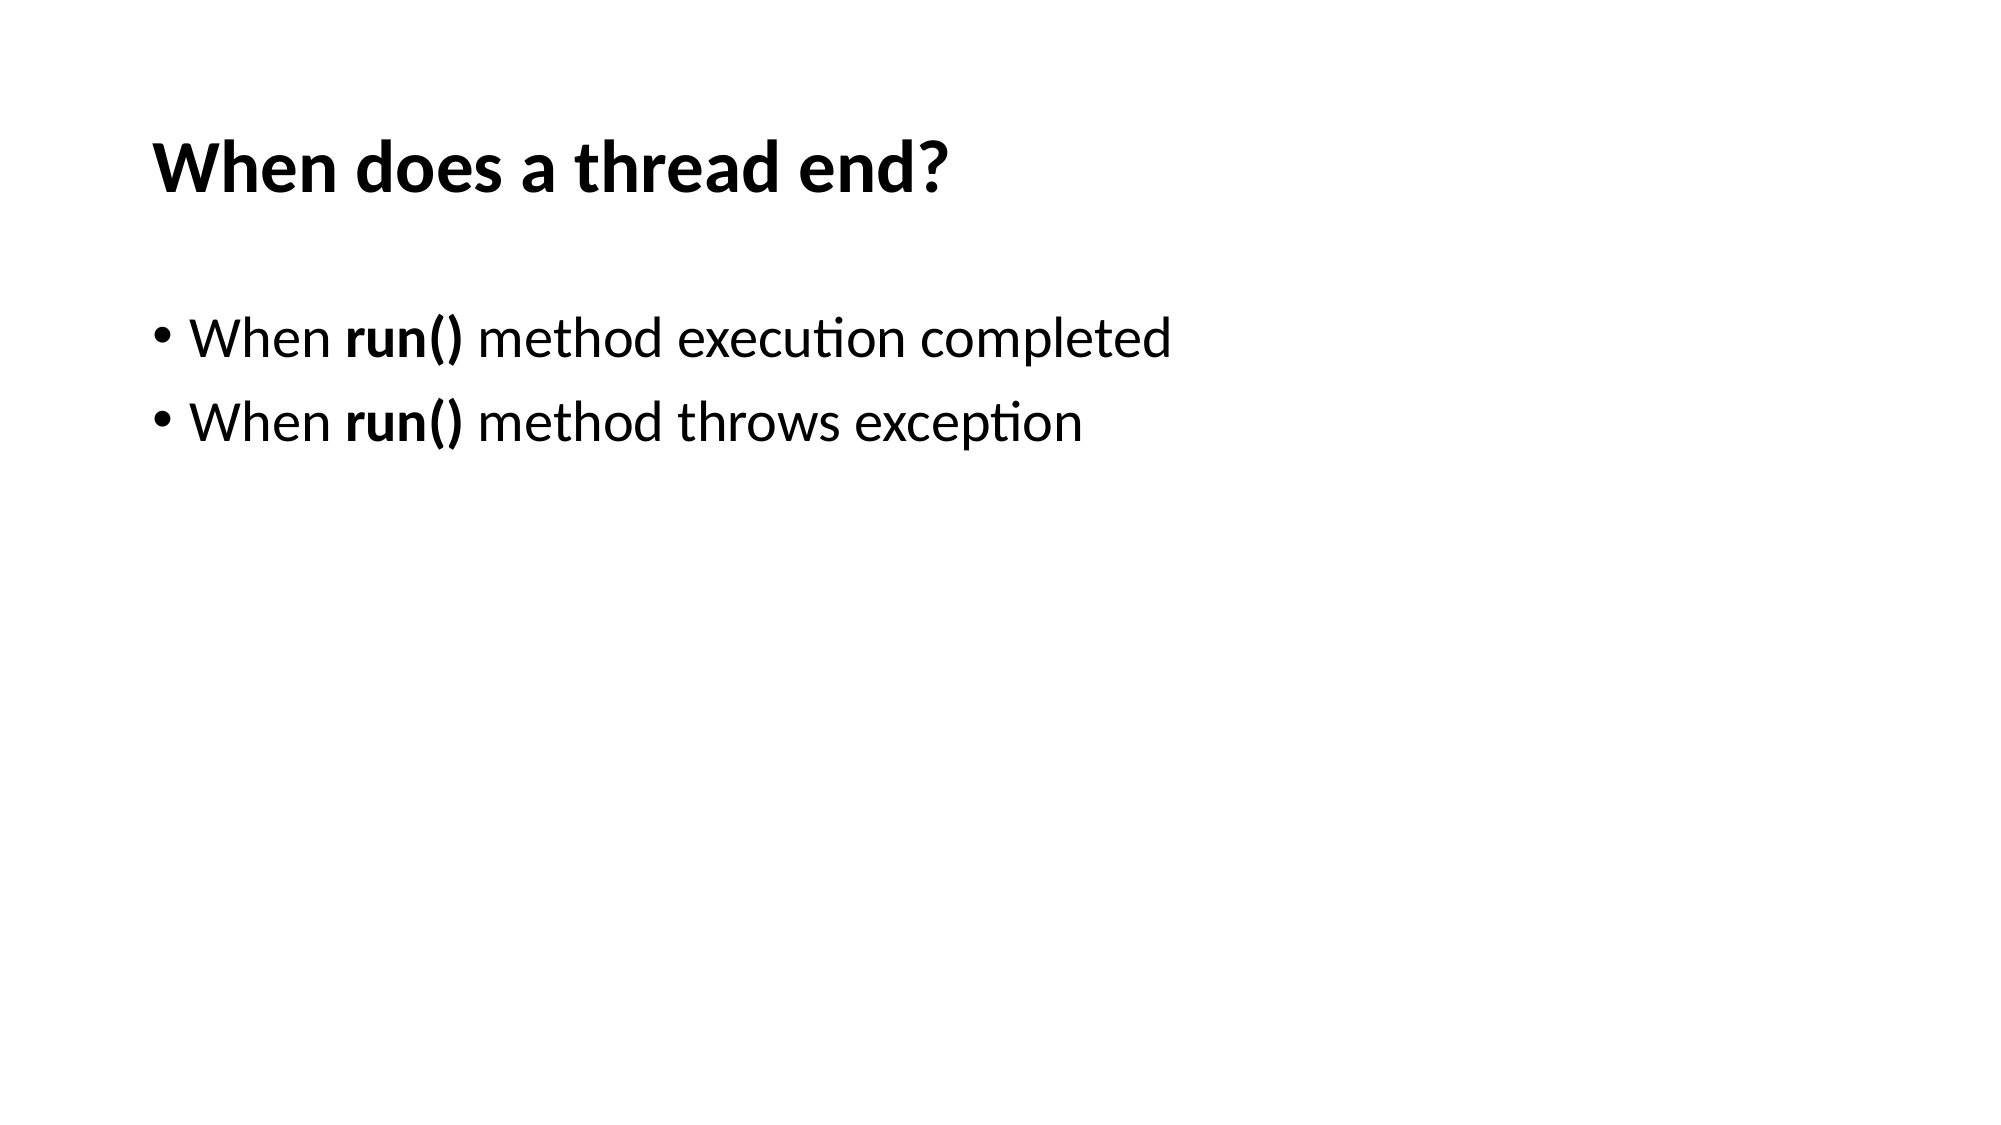

# When does a thread end?
When run() method execution completed
When run() method throws exception